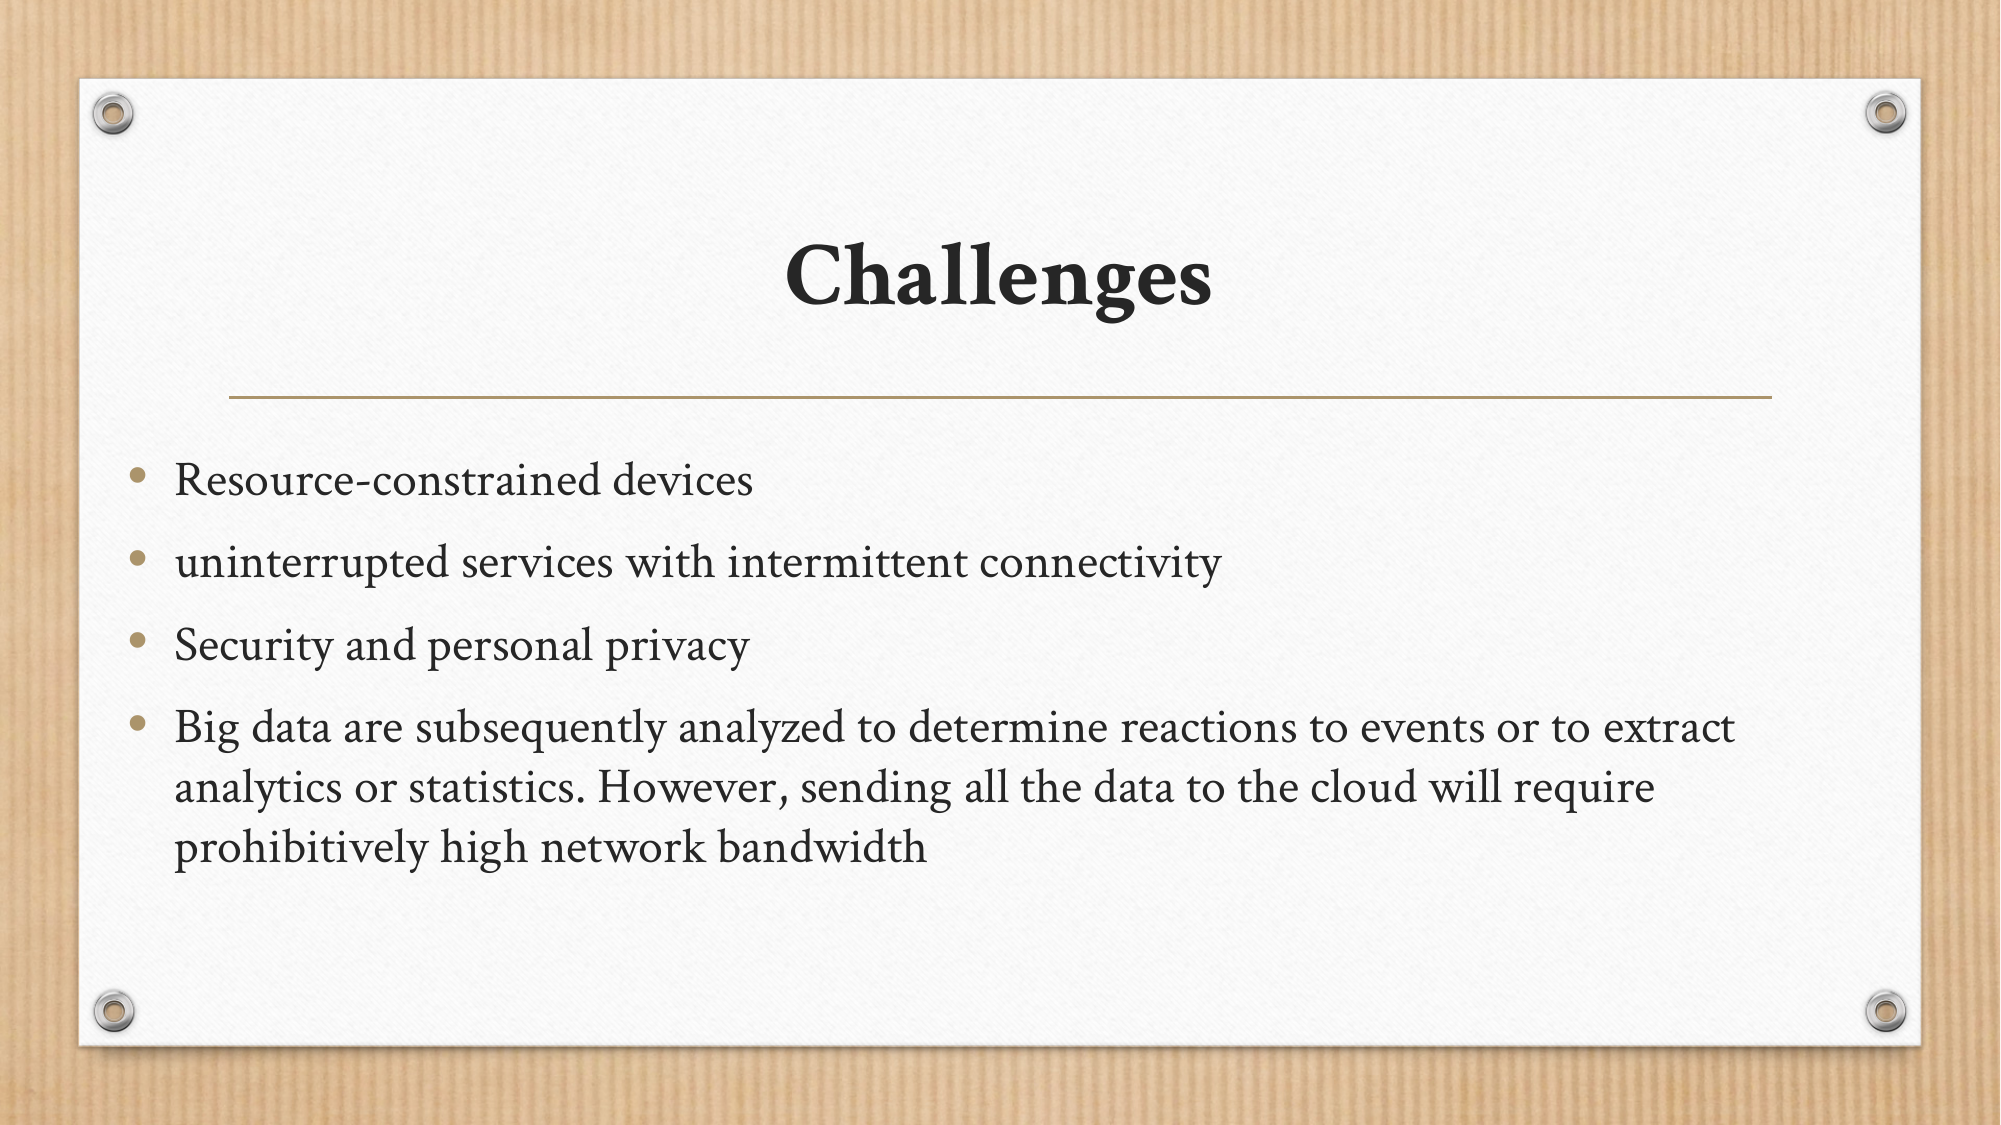

# Challenges
Resource-constrained devices
uninterrupted services with intermittent connectivity
Security and personal privacy
Big data are subsequently analyzed to determine reactions to events or to extract analytics or statistics. However, sending all the data to the cloud will require prohibitively high network bandwidth